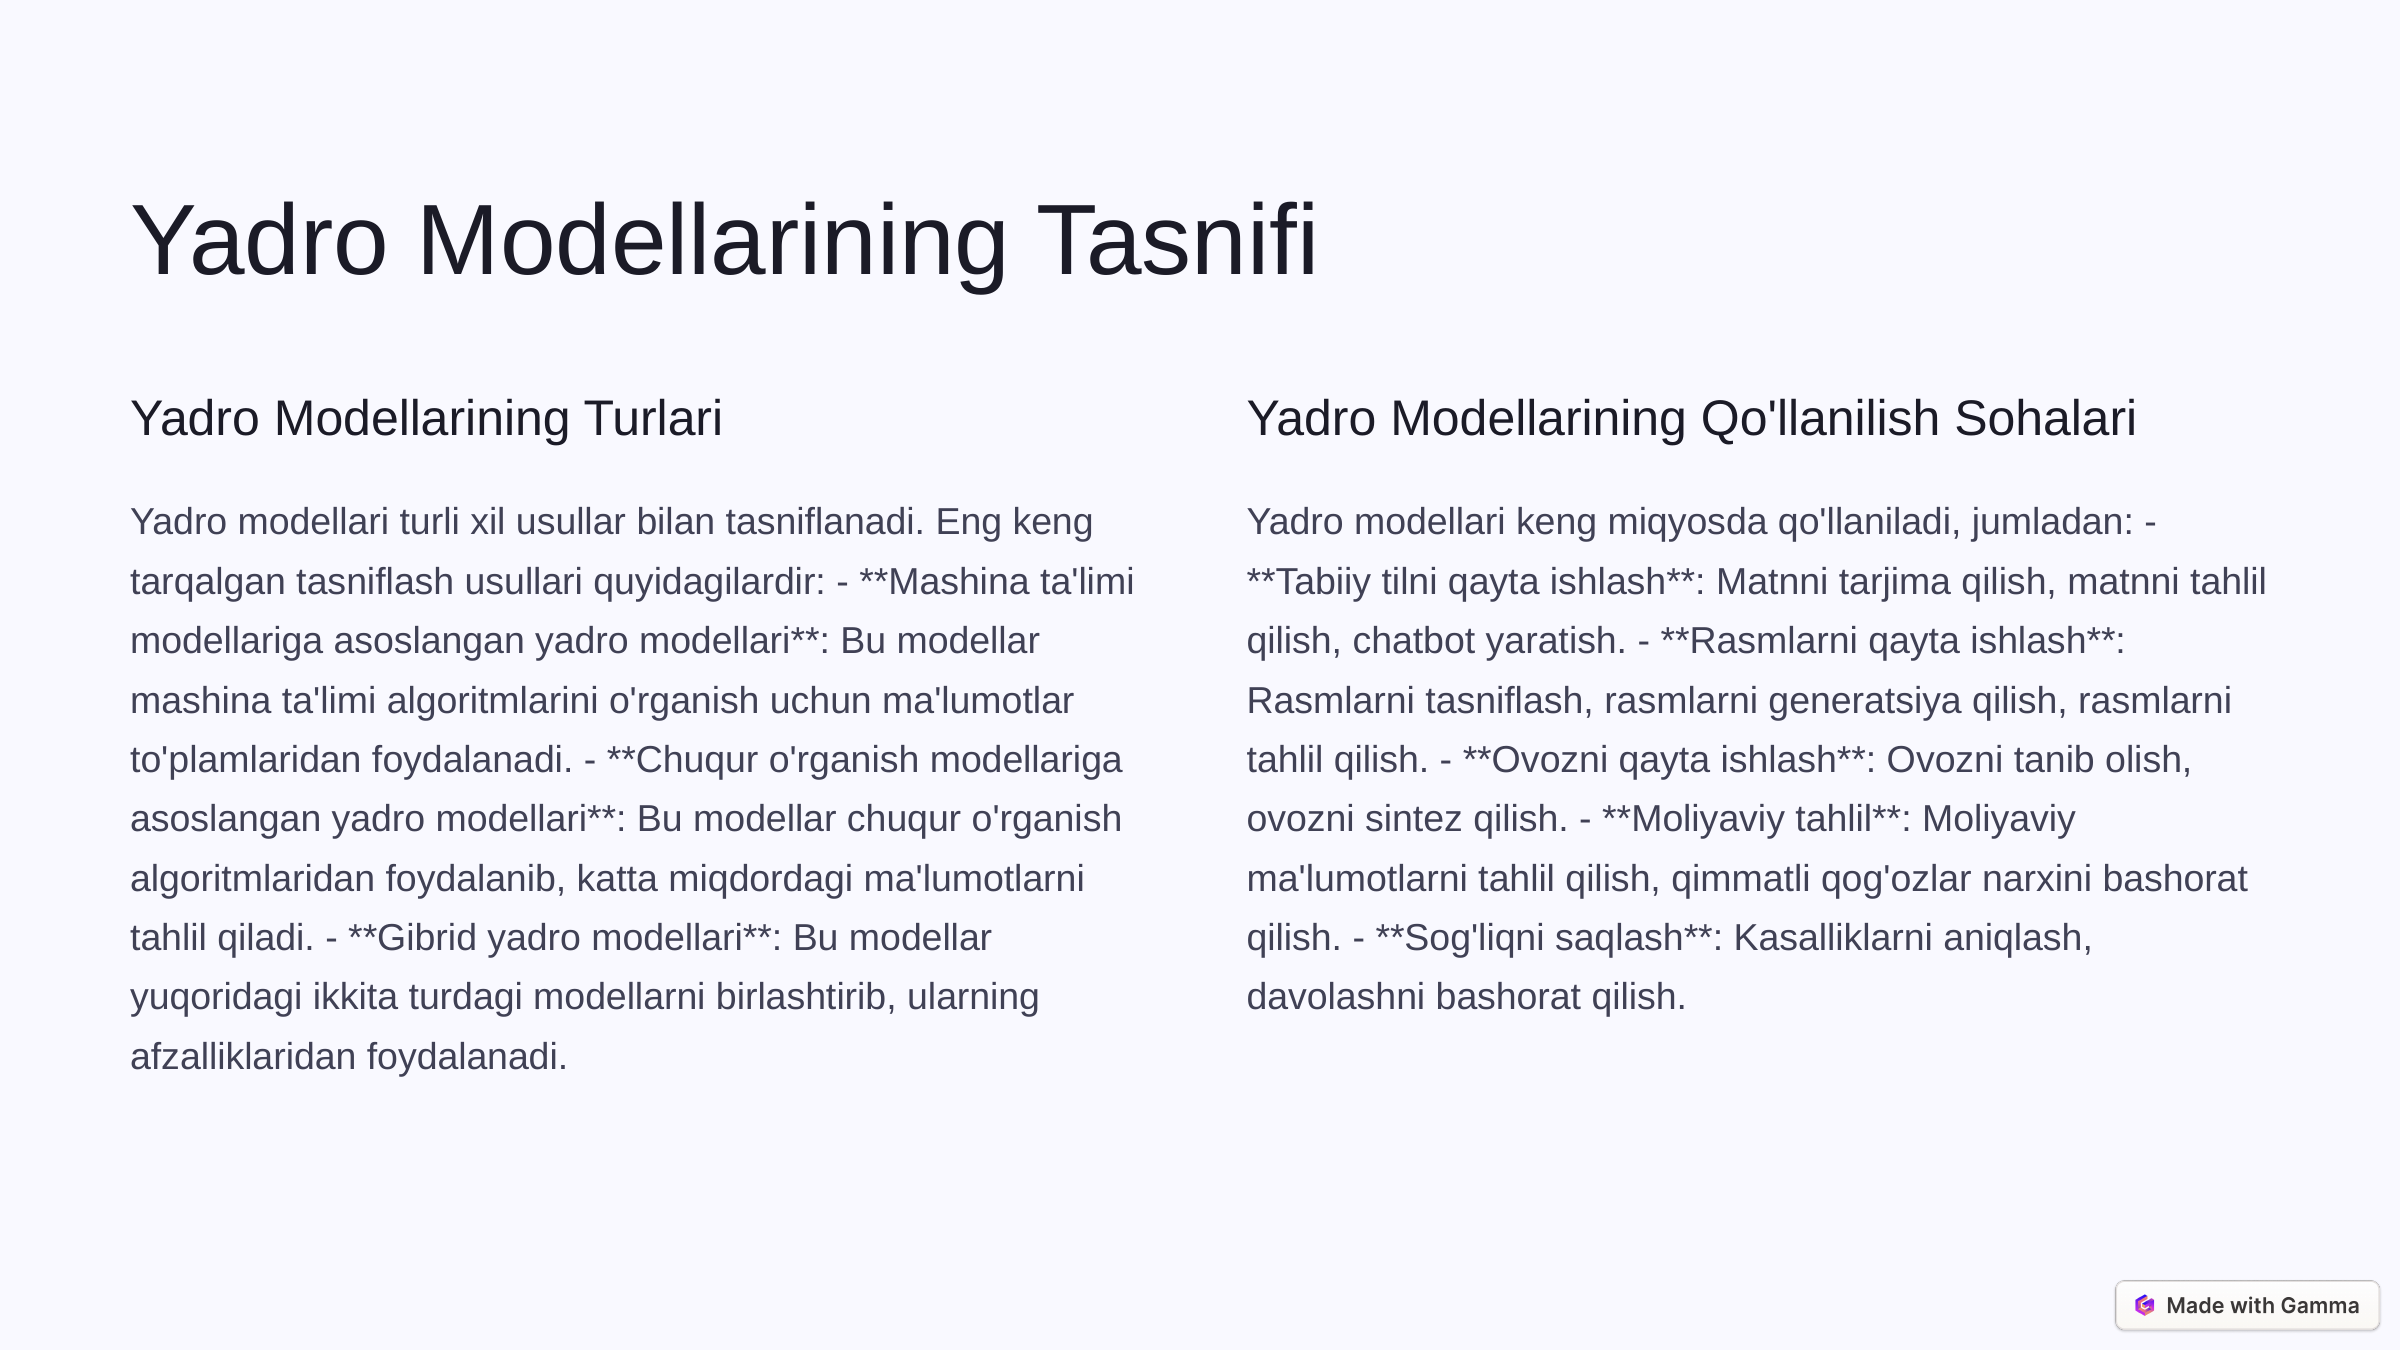

Yadro Modellarining Tasnifi
Yadro Modellarining Turlari
Yadro Modellarining Qo'llanilish Sohalari
Yadro modellari turli xil usullar bilan tasniflanadi. Eng keng tarqalgan tasniflash usullari quyidagilardir: - **Mashina ta'limi modellariga asoslangan yadro modellari**: Bu modellar mashina ta'limi algoritmlarini o'rganish uchun ma'lumotlar to'plamlaridan foydalanadi. - **Chuqur o'rganish modellariga asoslangan yadro modellari**: Bu modellar chuqur o'rganish algoritmlaridan foydalanib, katta miqdordagi ma'lumotlarni tahlil qiladi. - **Gibrid yadro modellari**: Bu modellar yuqoridagi ikkita turdagi modellarni birlashtirib, ularning afzalliklaridan foydalanadi.
Yadro modellari keng miqyosda qo'llaniladi, jumladan: - **Tabiiy tilni qayta ishlash**: Matnni tarjima qilish, matnni tahlil qilish, chatbot yaratish. - **Rasmlarni qayta ishlash**: Rasmlarni tasniflash, rasmlarni generatsiya qilish, rasmlarni tahlil qilish. - **Ovozni qayta ishlash**: Ovozni tanib olish, ovozni sintez qilish. - **Moliyaviy tahlil**: Moliyaviy ma'lumotlarni tahlil qilish, qimmatli qog'ozlar narxini bashorat qilish. - **Sog'liqni saqlash**: Kasalliklarni aniqlash, davolashni bashorat qilish.